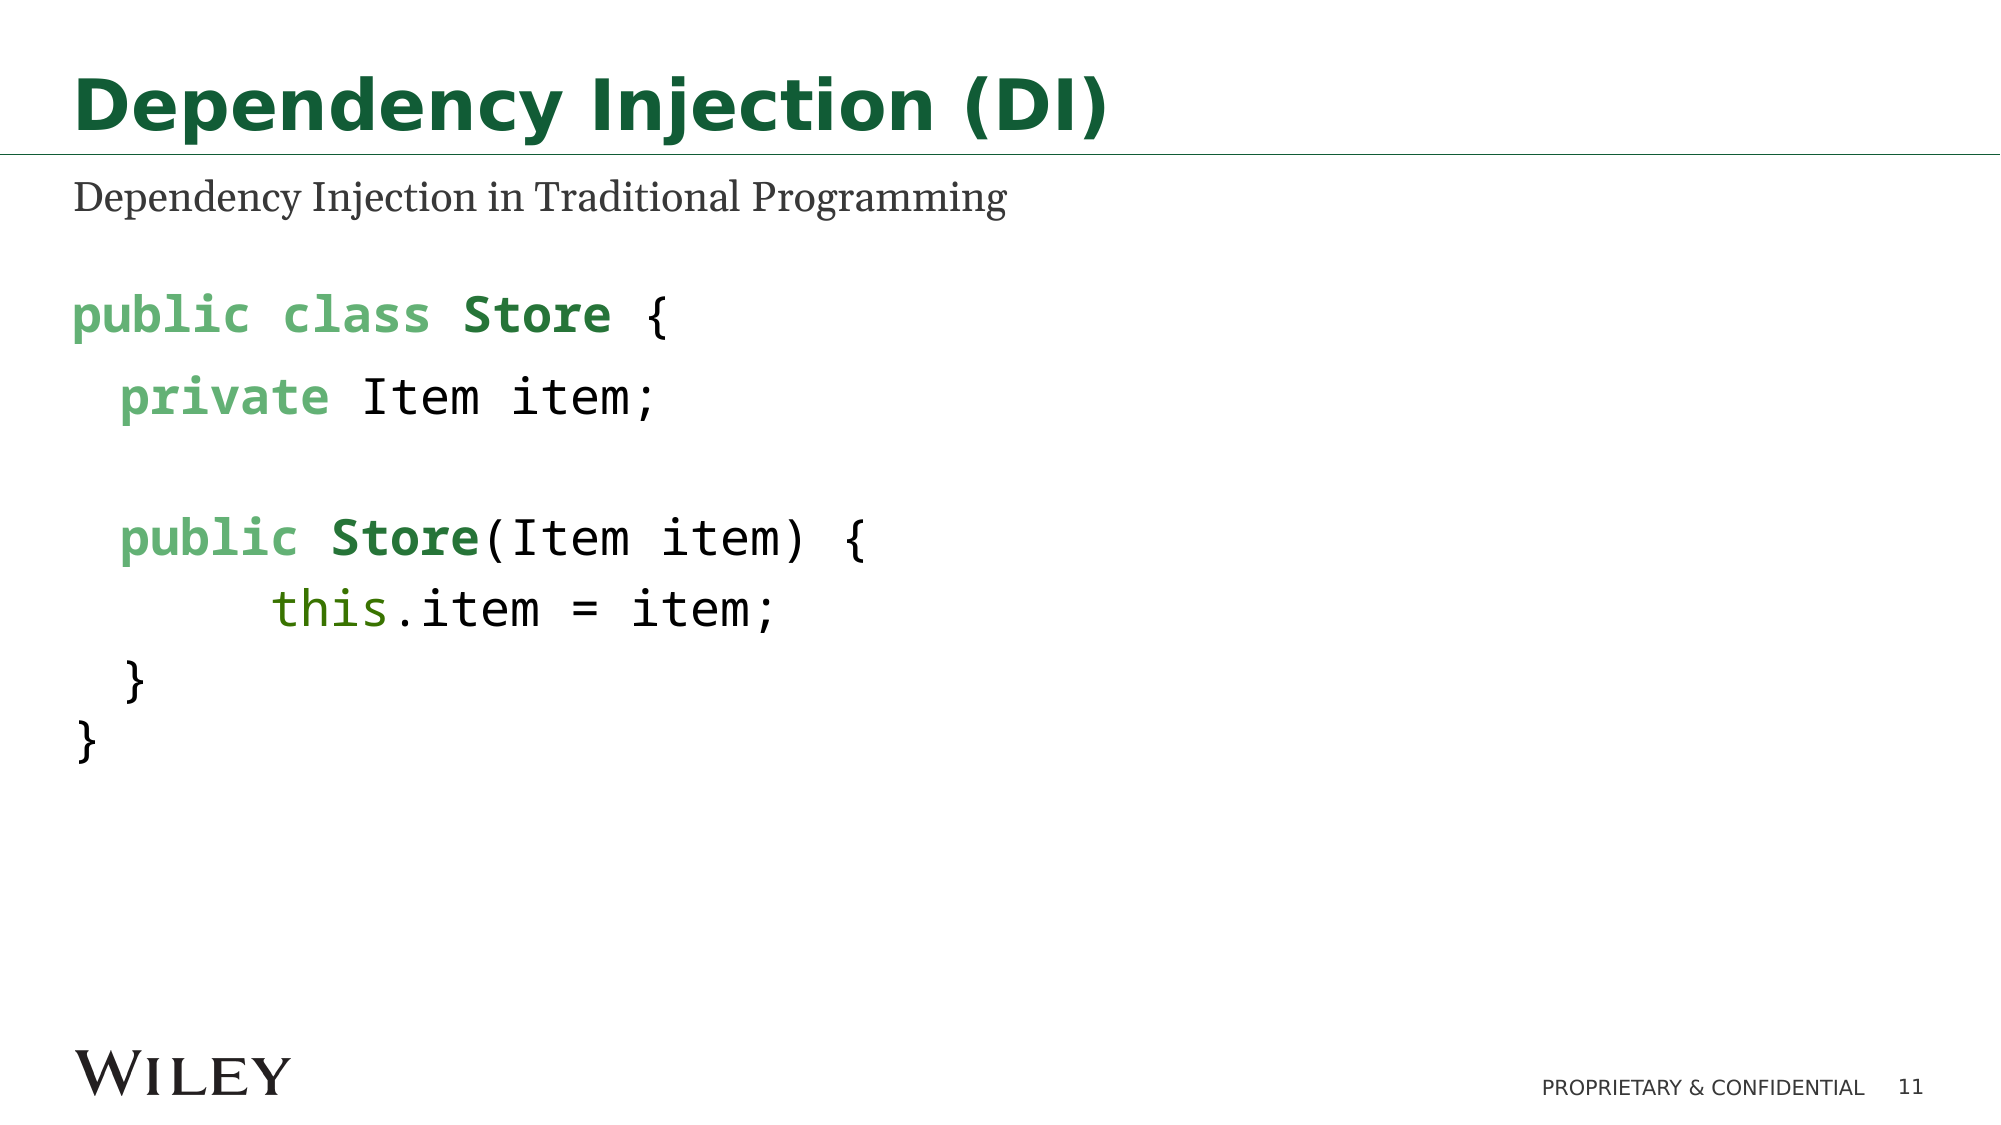

# Dependency Injection (DI)
Dependency Injection in Traditional Programming
public class Store {
private Item item;

public Store(Item item) {
	this.item = item;
}
}
11
PROPRIETARY & CONFIDENTIAL